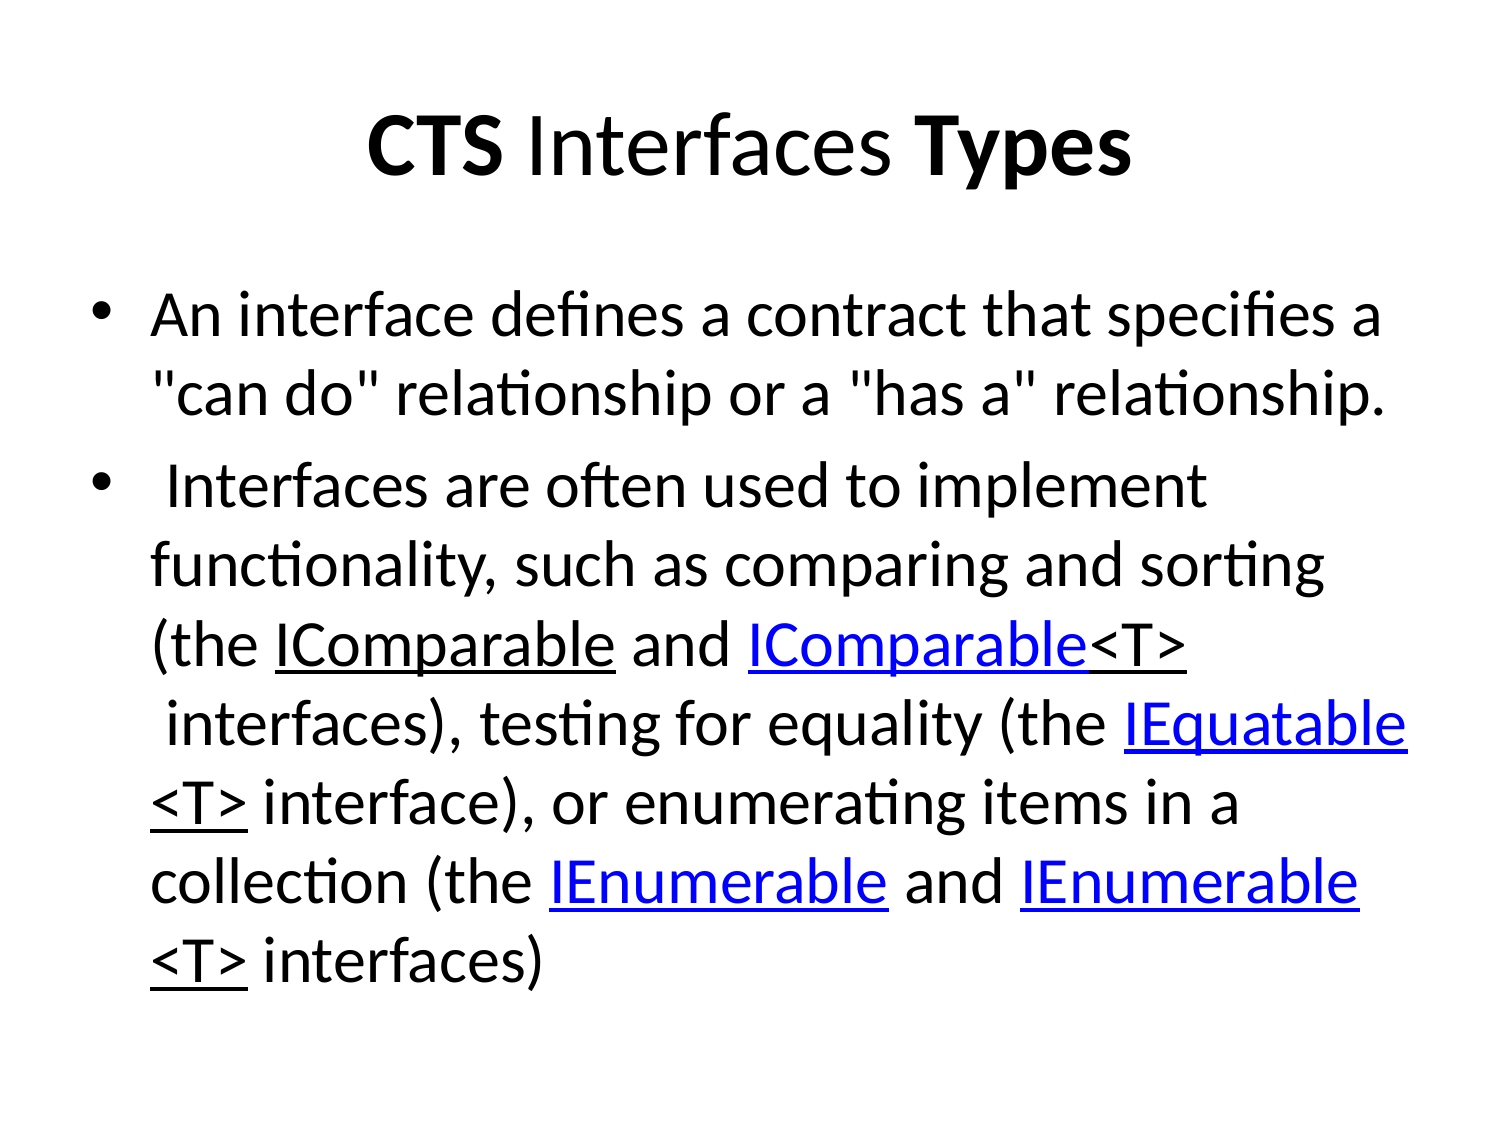

# CTS Interfaces Types
An interface defines a contract that specifies a "can do" relationship or a "has a" relationship.
 Interfaces are often used to implement functionality, such as comparing and sorting (the IComparable and IComparable<T> interfaces), testing for equality (the IEquatable<T> interface), or enumerating items in a collection (the IEnumerable and IEnumerable<T> interfaces)